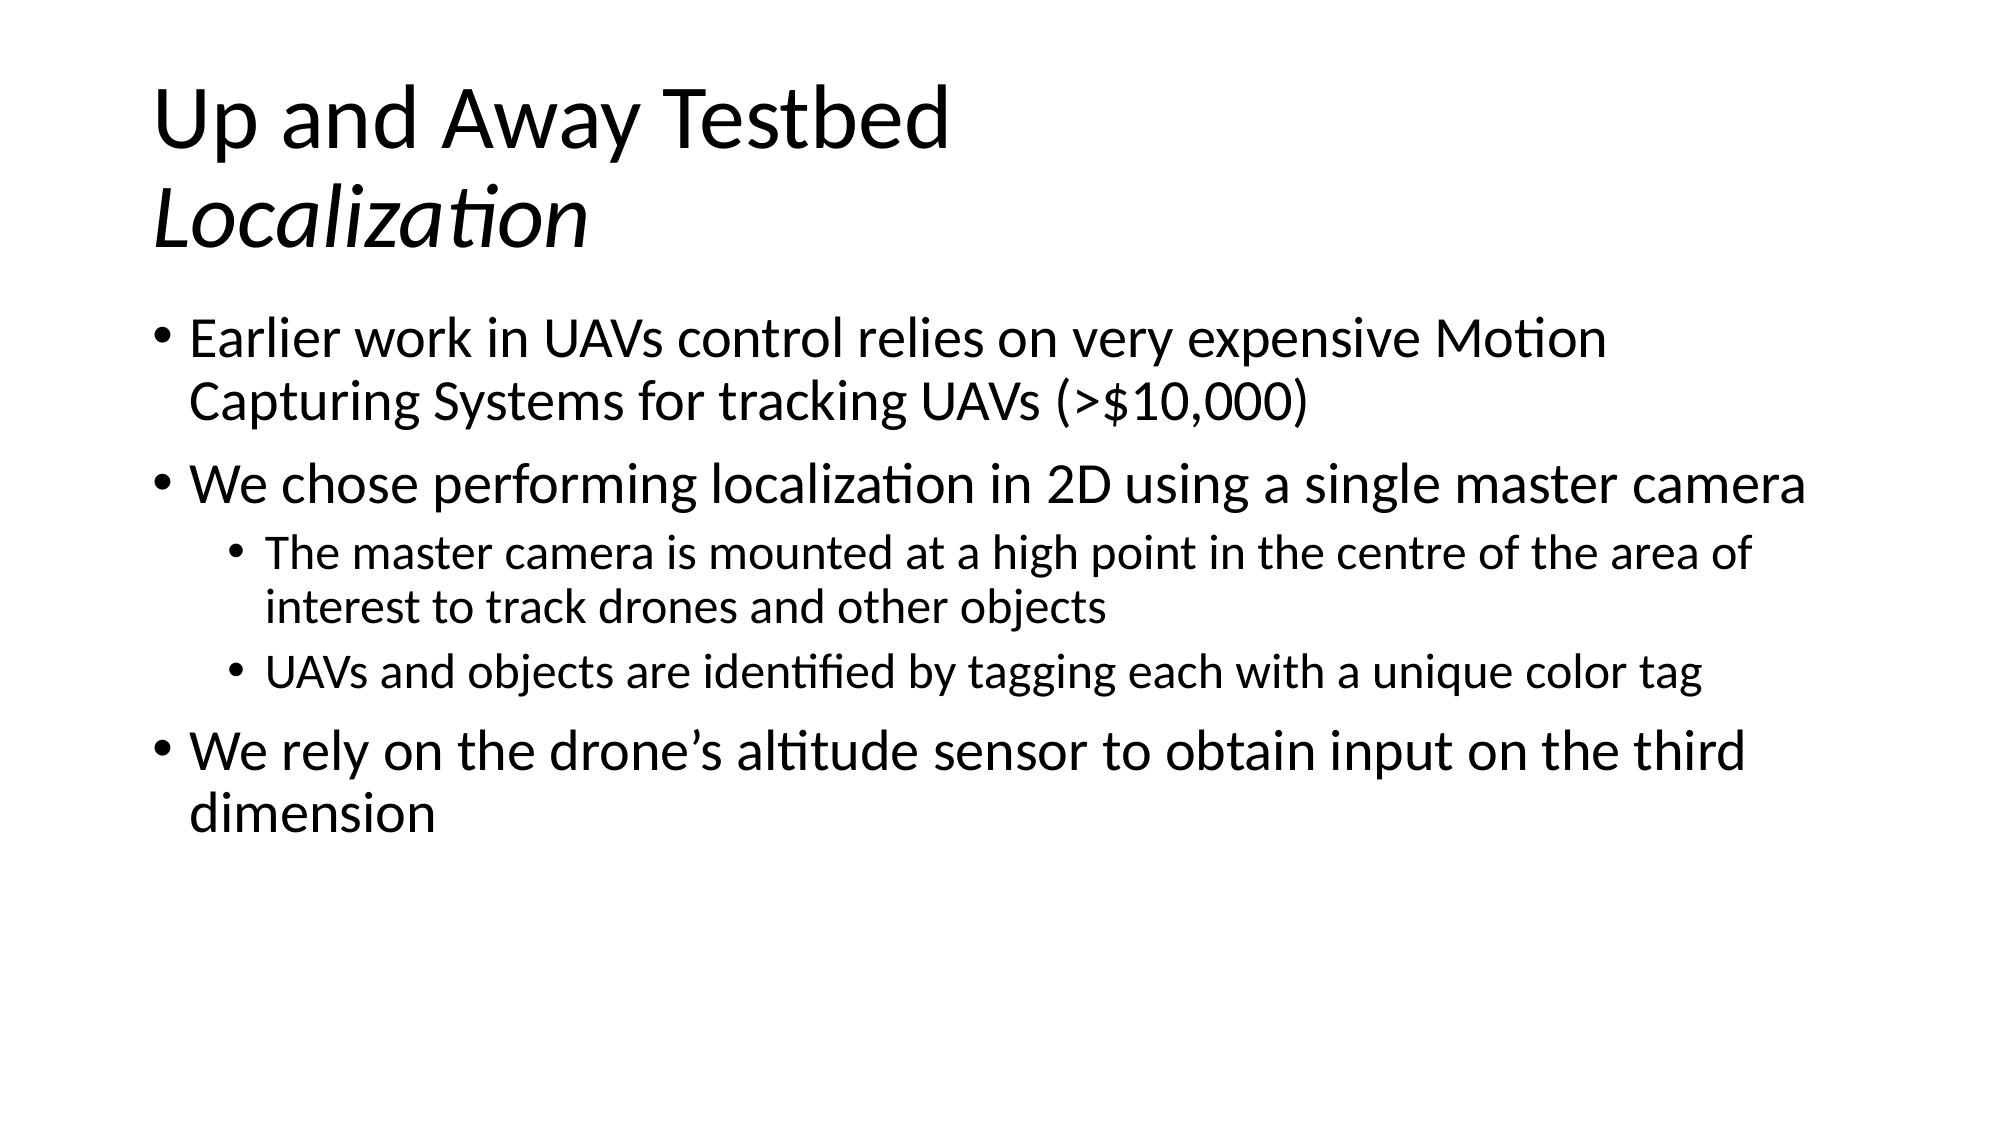

# Up and Away Testbed Localization
Earlier work in UAVs control relies on very expensive Motion Capturing Systems for tracking UAVs (>$10,000)
We chose performing localization in 2D using a single master camera
The master camera is mounted at a high point in the centre of the area of interest to track drones and other objects
UAVs and objects are identified by tagging each with a unique color tag
We rely on the drone’s altitude sensor to obtain input on the third dimension